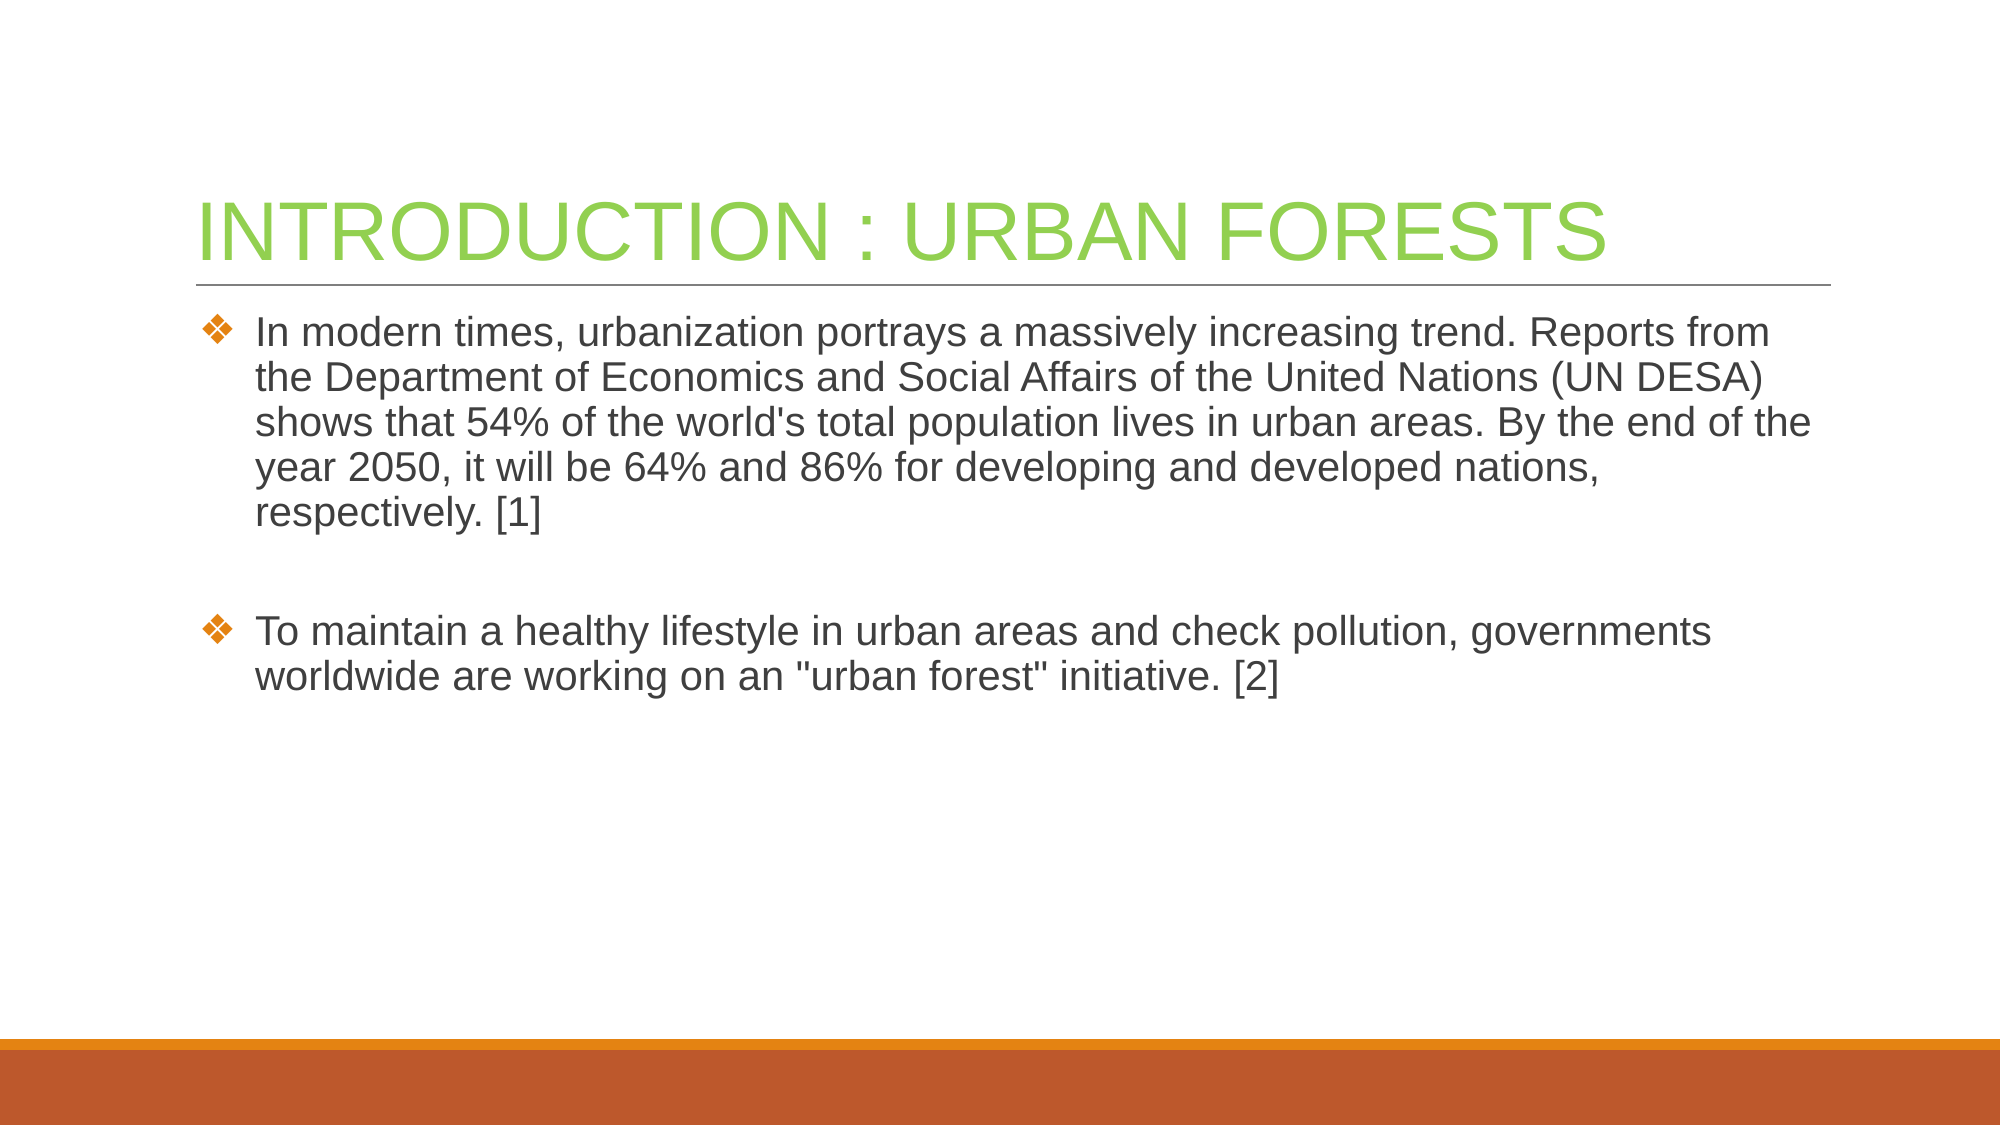

# INTRODUCTION : URBAN FORESTS
In modern times, urbanization portrays a massively increasing trend. Reports from the Department of Economics and Social Affairs of the United Nations (UN DESA) shows that 54% of the world's total population lives in urban areas. By the end of the year 2050, it will be 64% and 86% for developing and developed nations, respectively. [1]

To maintain a healthy lifestyle in urban areas and check pollution, governments worldwide are working on an "urban forest" initiative. [2]